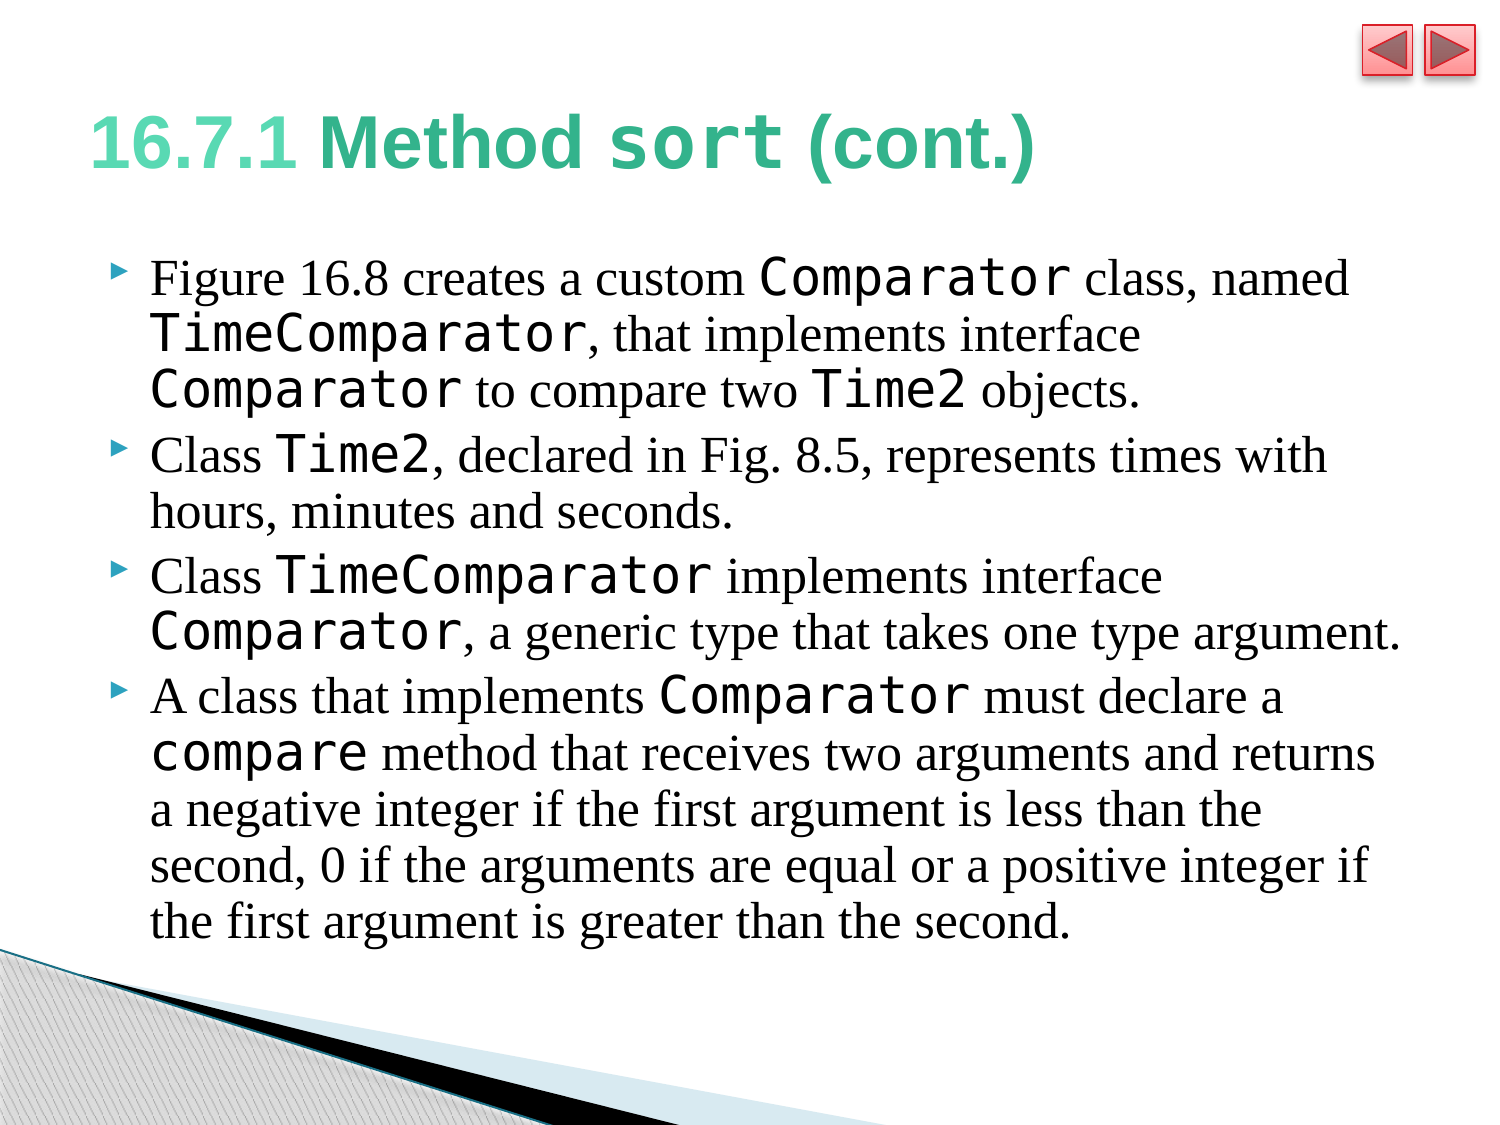

# 16.7.1 Method sort (cont.)
Figure 16.8 creates a custom Comparator class, named TimeComparator, that implements interface Comparator to compare two Time2 objects.
Class Time2, declared in Fig. 8.5, represents times with hours, minutes and seconds.
Class TimeComparator implements interface Comparator, a generic type that takes one type argument.
A class that implements Comparator must declare a compare method that receives two arguments and returns a negative integer if the first argument is less than the second, 0 if the arguments are equal or a positive integer if the first argument is greater than the second.